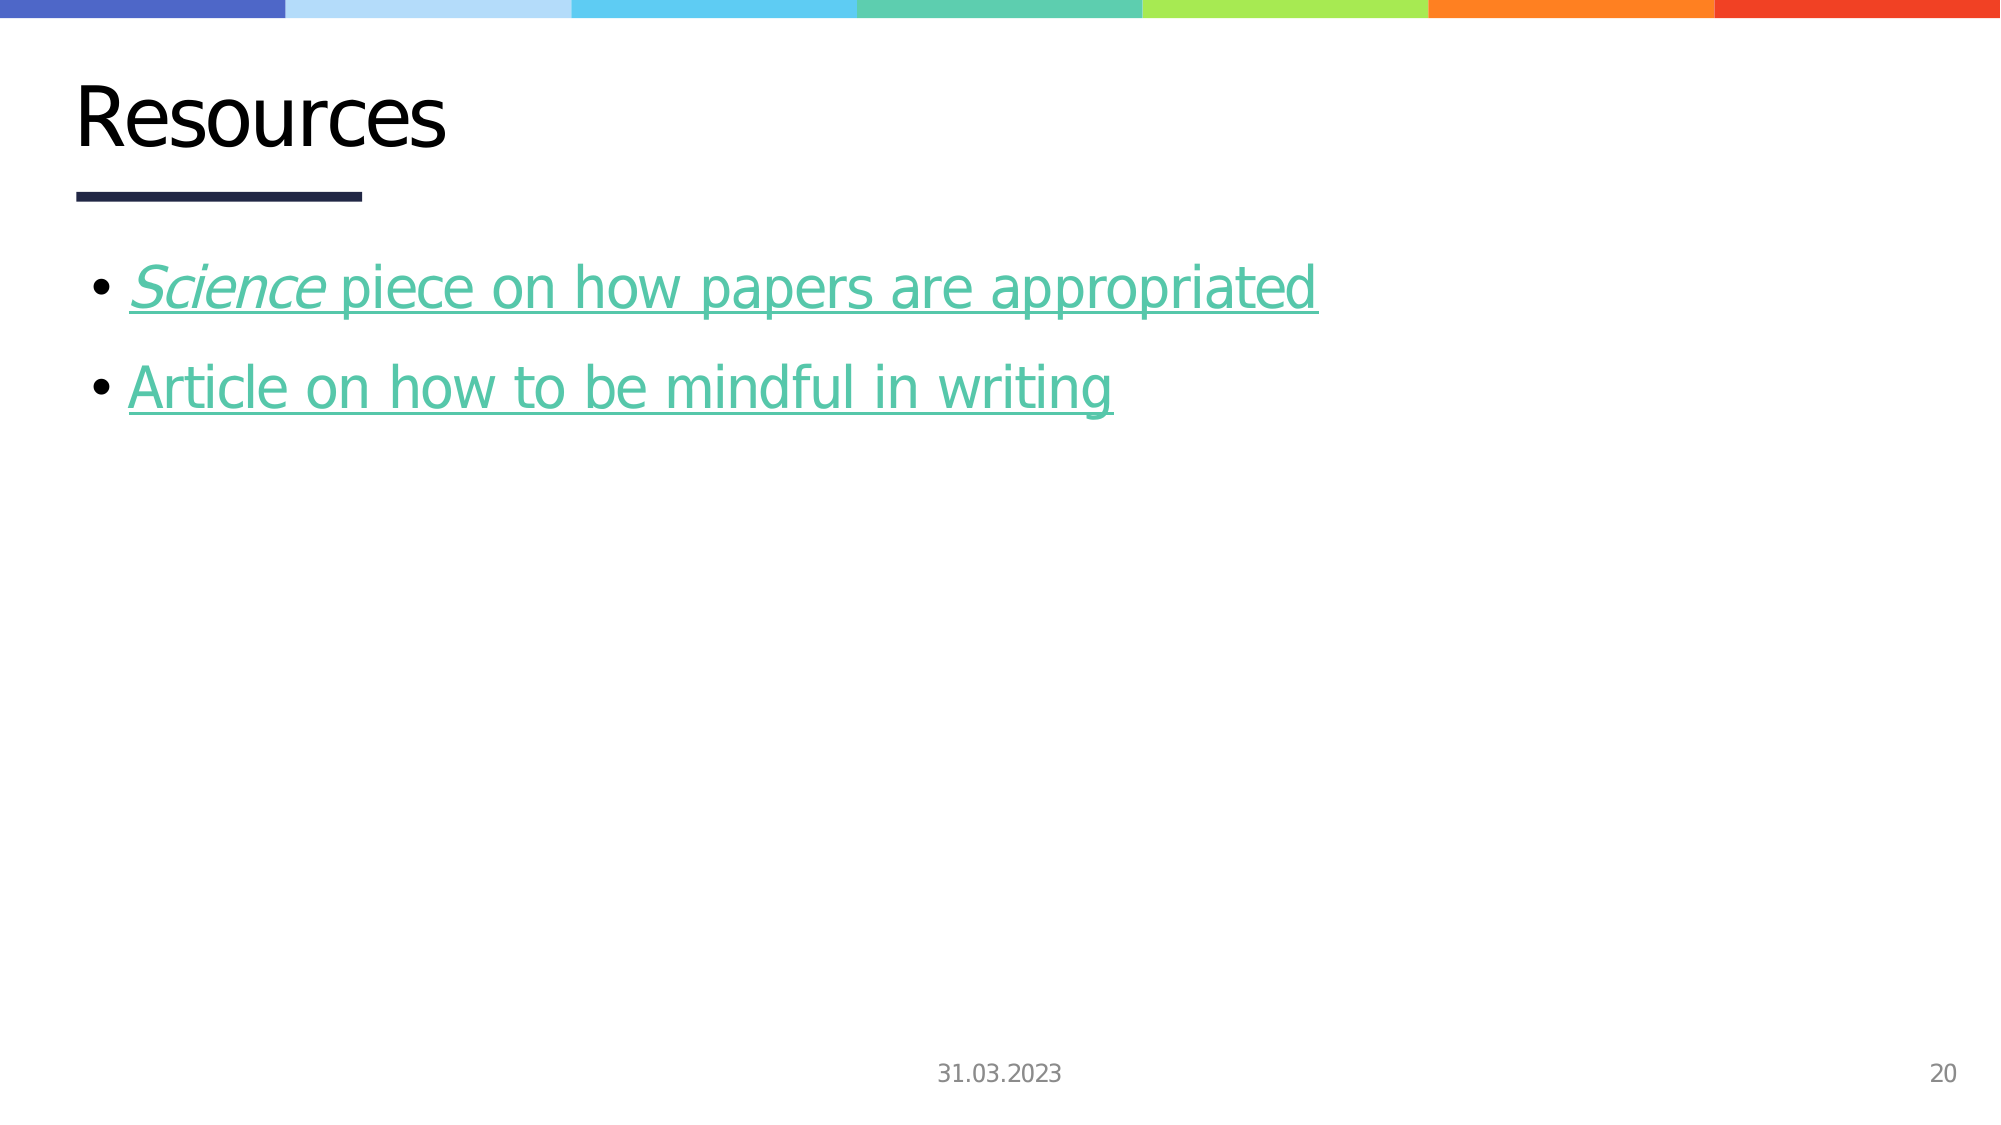

# Resources
Science piece on how papers are appropriated
Article on how to be mindful in writing
31.03.2023
20